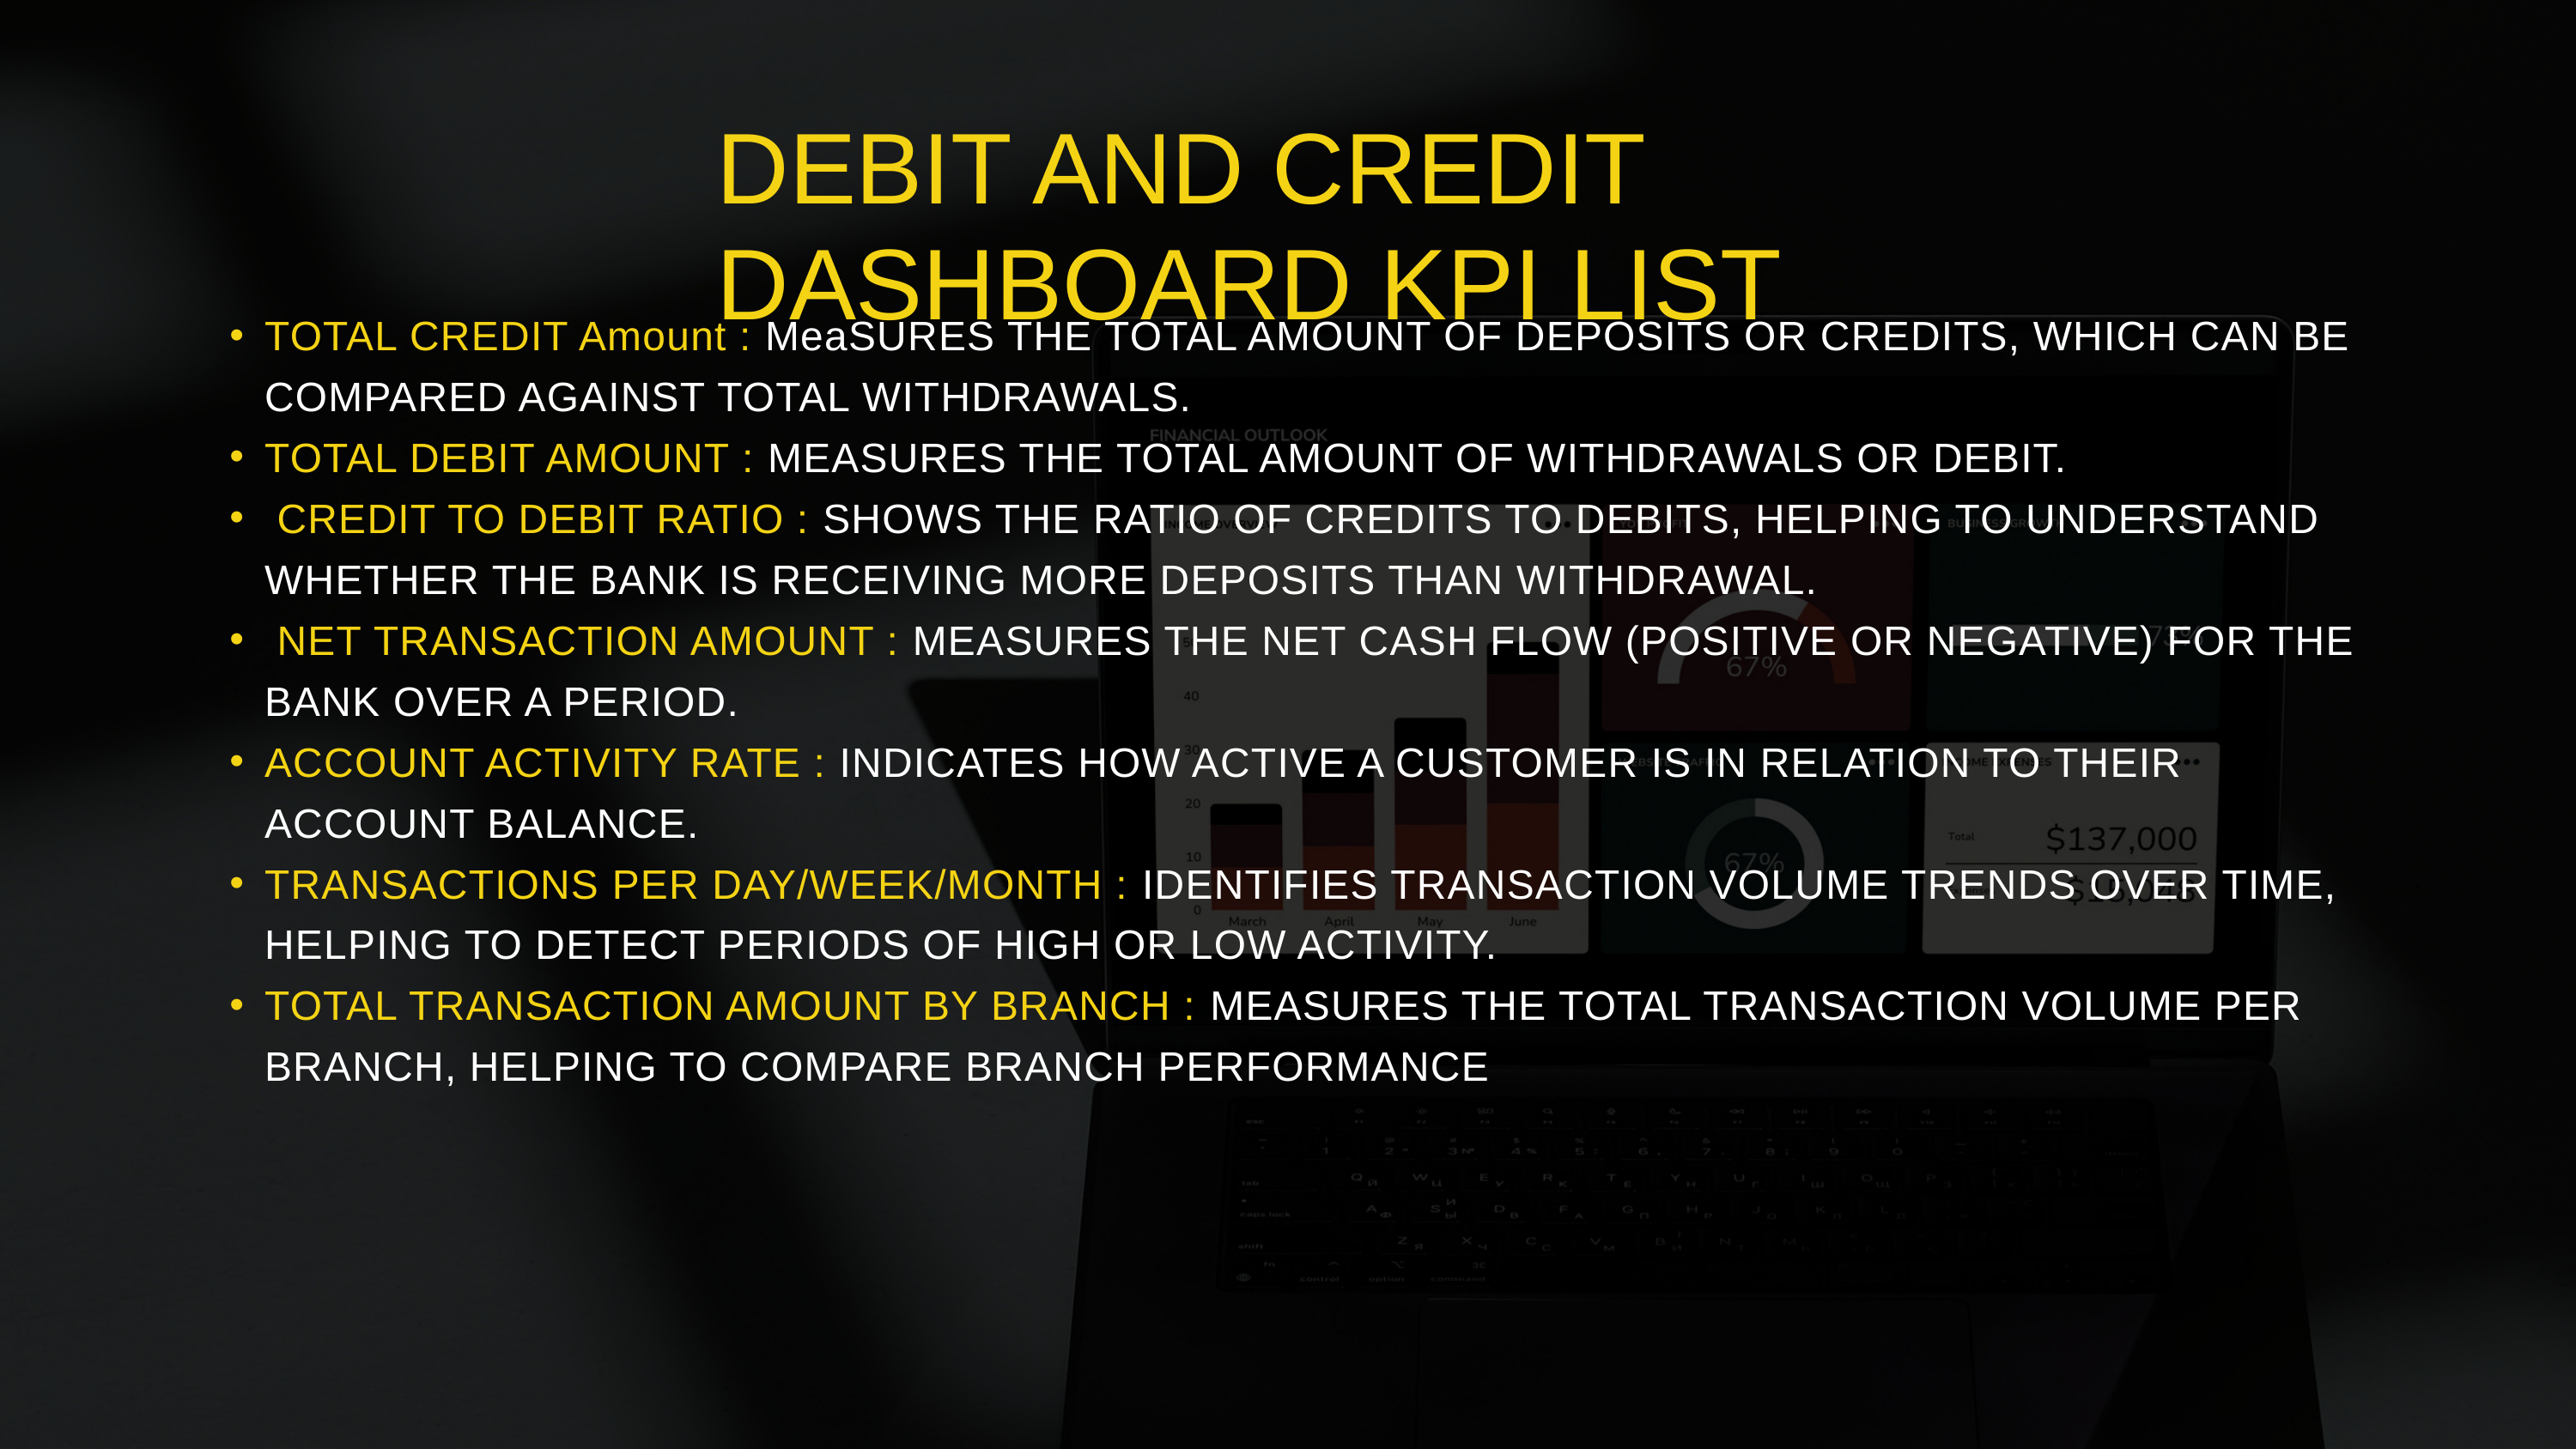

DEBIT AND CREDIT DASHBOARD KPI LIST
TOTAL CREDIT Amount : MeaSURES THE TOTAL AMOUNT OF DEPOSITS OR CREDITS, WHICH CAN BE COMPARED AGAINST TOTAL WITHDRAWALS.
TOTAL DEBIT AMOUNT : MEASURES THE TOTAL AMOUNT OF WITHDRAWALS OR DEBIT.
 CREDIT TO DEBIT RATIO : SHOWS THE RATIO OF CREDITS TO DEBITS, HELPING TO UNDERSTAND WHETHER THE BANK IS RECEIVING MORE DEPOSITS THAN WITHDRAWAL.
 NET TRANSACTION AMOUNT : MEASURES THE NET CASH FLOW (POSITIVE OR NEGATIVE) FOR THE BANK OVER A PERIOD.
ACCOUNT ACTIVITY RATE : INDICATES HOW ACTIVE A CUSTOMER IS IN RELATION TO THEIR ACCOUNT BALANCE.
TRANSACTIONS PER DAY/WEEK/MONTH : IDENTIFIES TRANSACTION VOLUME TRENDS OVER TIME, HELPING TO DETECT PERIODS OF HIGH OR LOW ACTIVITY.
TOTAL TRANSACTION AMOUNT BY BRANCH : MEASURES THE TOTAL TRANSACTION VOLUME PER BRANCH, HELPING TO COMPARE BRANCH PERFORMANCE